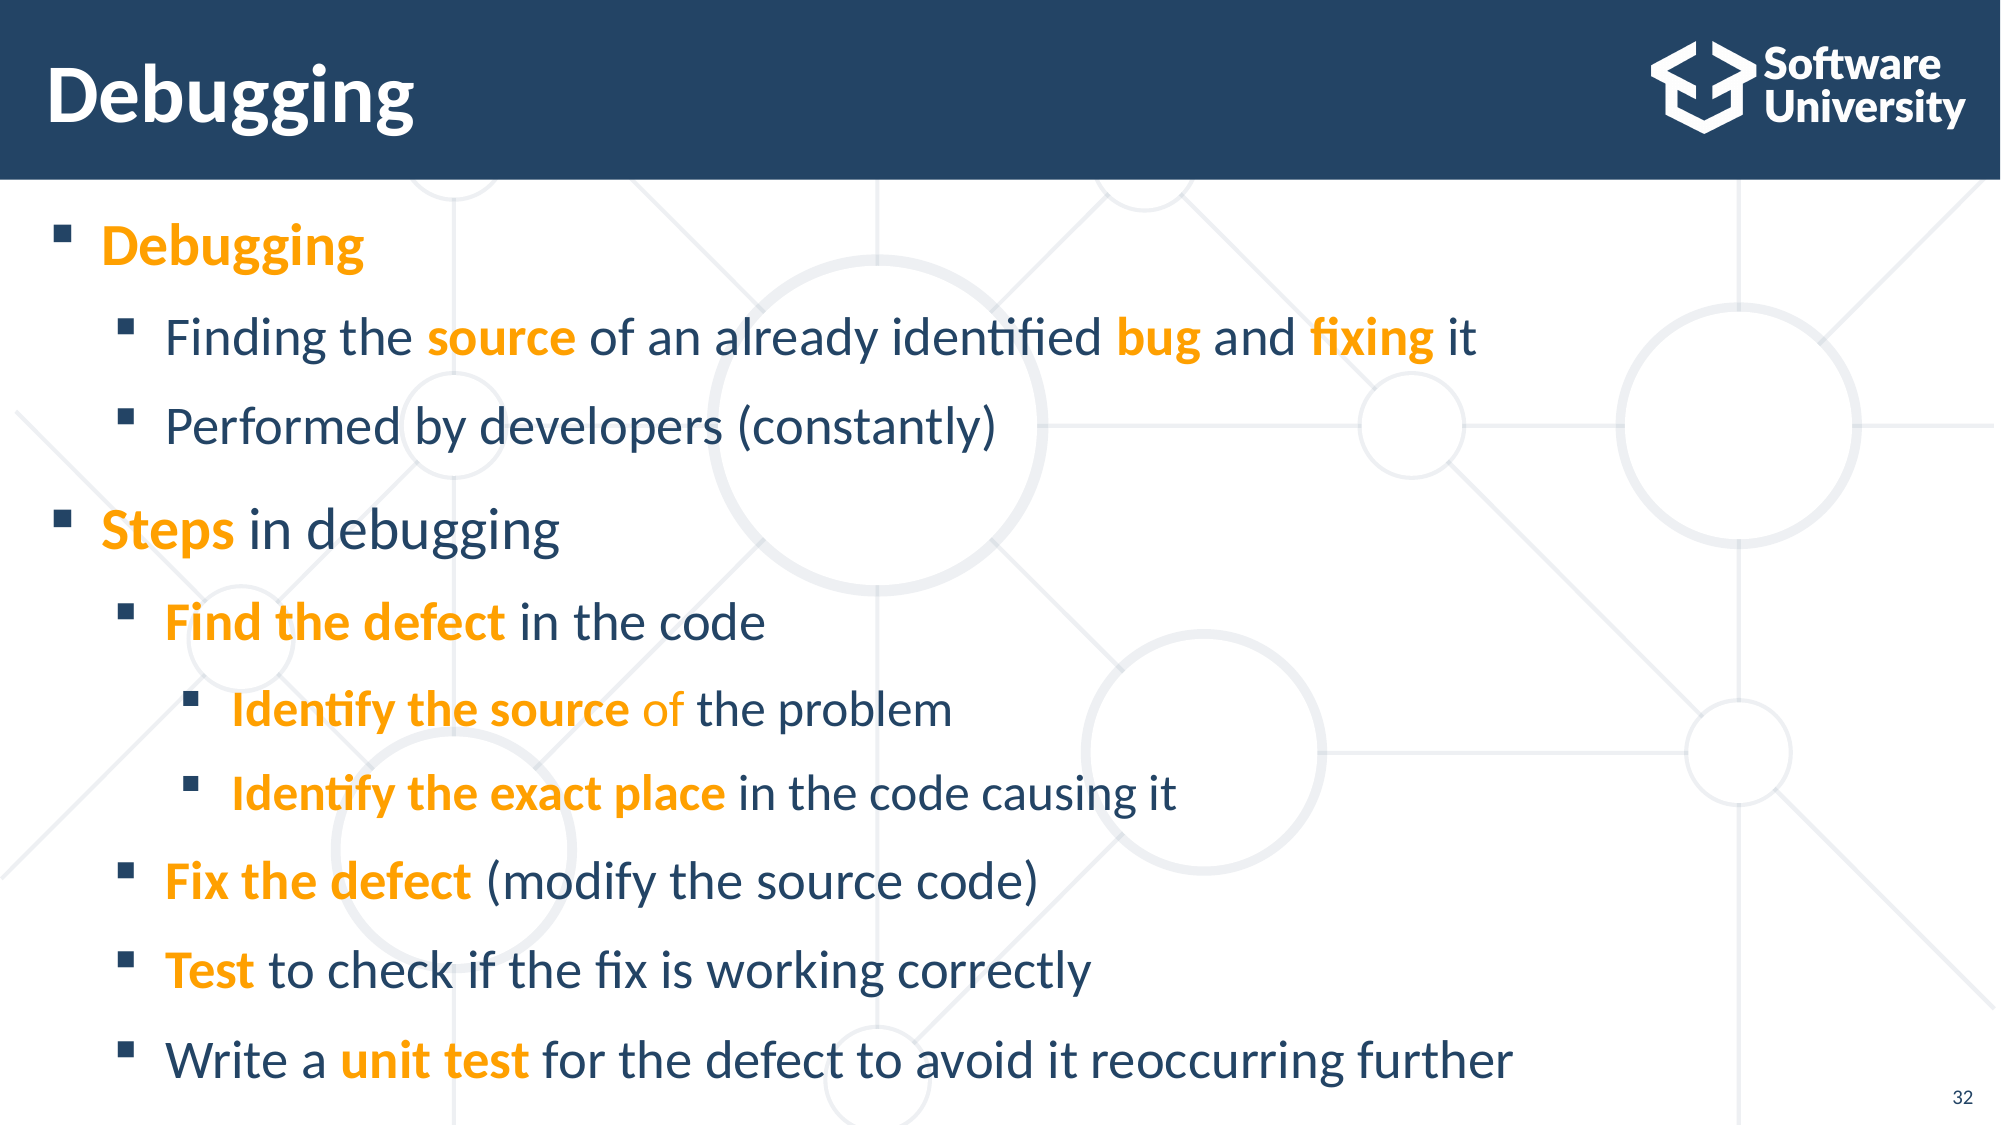

# Debugging
Debugging
Finding the source of an already identified bug and fixing it
Performed by developers (constantly)
Steps in debugging
Find the defect in the code
Identify the source of the problem
Identify the exact place in the code causing it
Fix the defect (modify the source code)
Test to check if the fix is working correctly
Write a unit test for the defect to avoid it reoccurring further
32